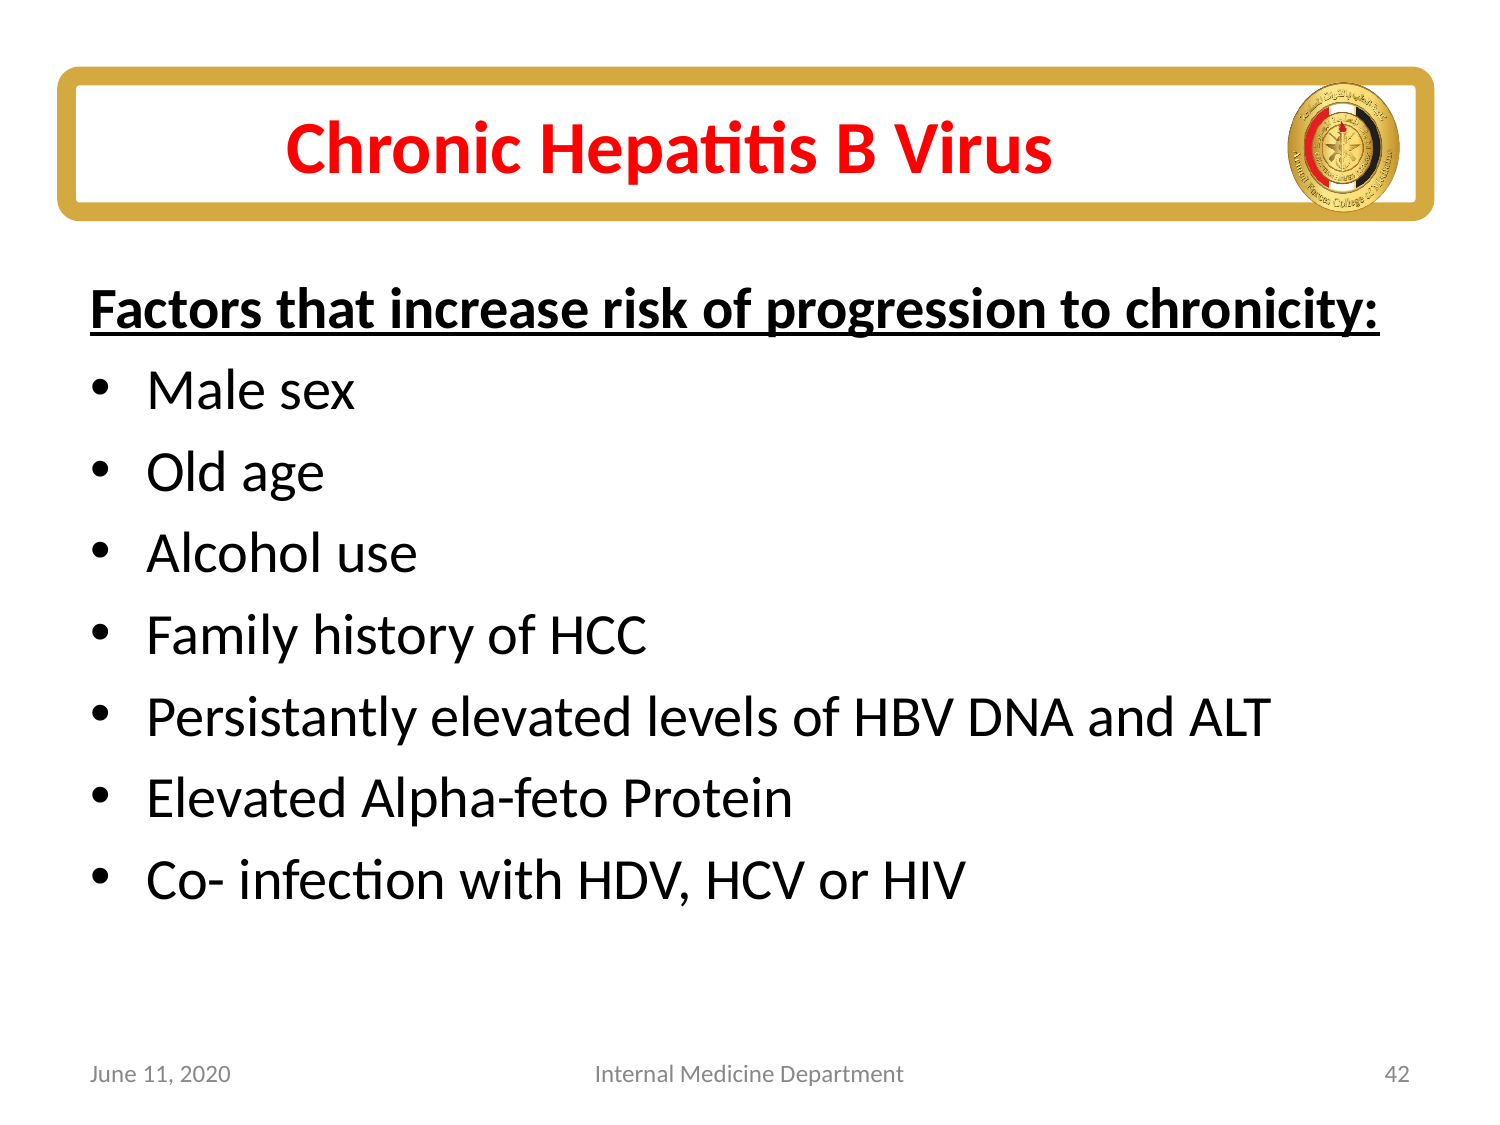

# Chronic Hepatitis B Virus
Factors that increase risk of progression to chronicity:
Male sex
Old age
Alcohol use
Family history of HCC
Persistantly elevated levels of HBV DNA and ALT
Elevated Alpha-feto Protein
Co- infection with HDV, HCV or HIV

June 11, 2020
Internal Medicine Department
42